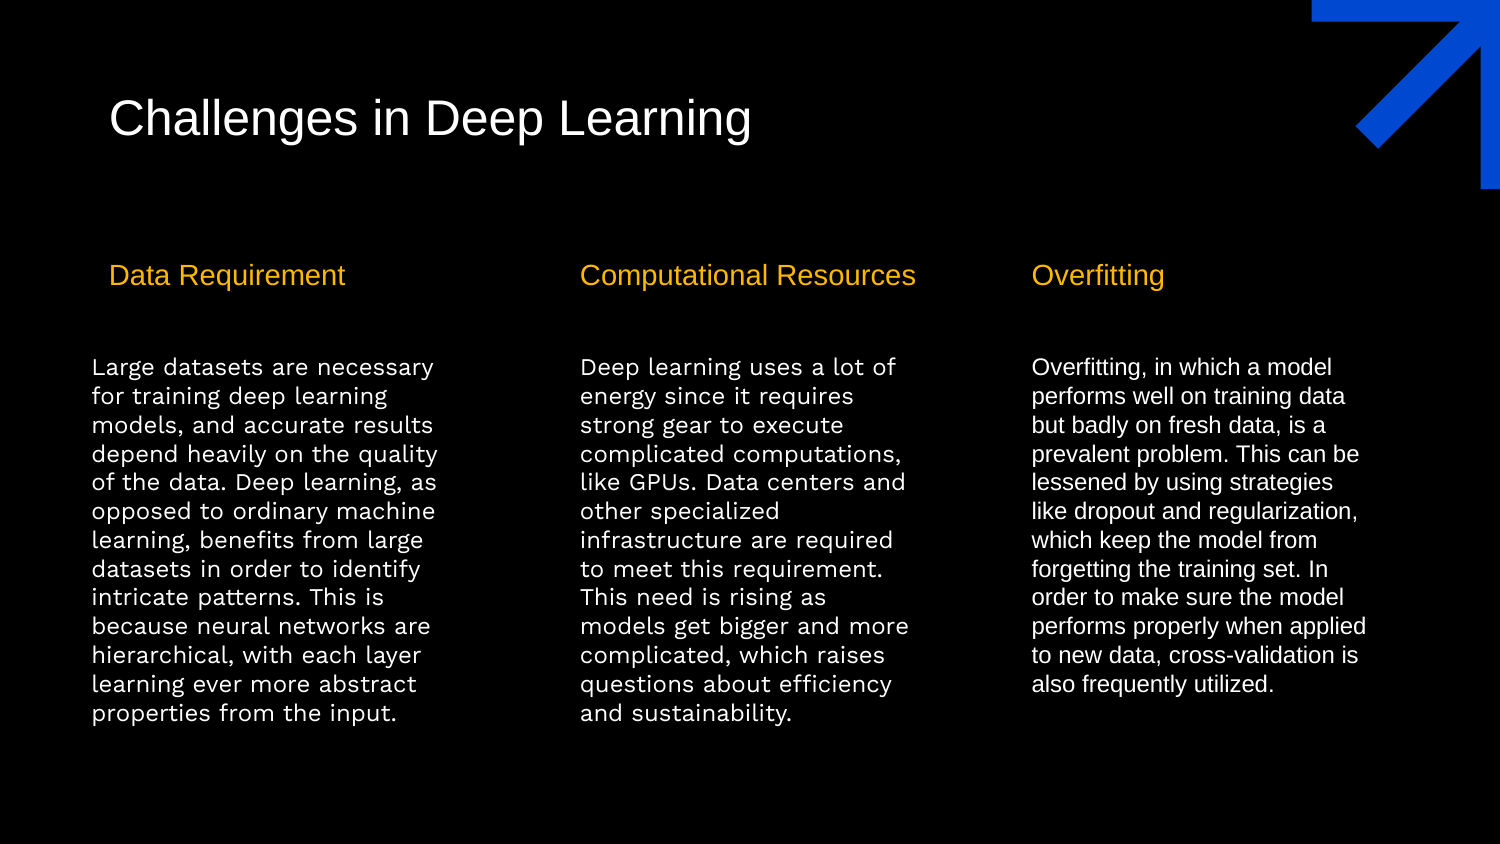

# Challenges in Deep Learning
Data Requirement
Computational Resources
Overfitting
Deep learning uses a lot of energy since it requires strong gear to execute complicated computations, like GPUs. Data centers and other specialized infrastructure are required to meet this requirement. This need is rising as models get bigger and more complicated, which raises questions about efficiency and sustainability.

Overfitting, in which a model performs well on training data but badly on fresh data, is a prevalent problem. This can be lessened by using strategies like dropout and regularization, which keep the model from forgetting the training set. In order to make sure the model performs properly when applied to new data, cross-validation is also frequently utilized.

Large datasets are necessary for training deep learning models, and accurate results depend heavily on the quality of the data. Deep learning, as opposed to ordinary machine learning, benefits from large datasets in order to identify intricate patterns. This is because neural networks are hierarchical, with each layer learning ever more abstract properties from the input.